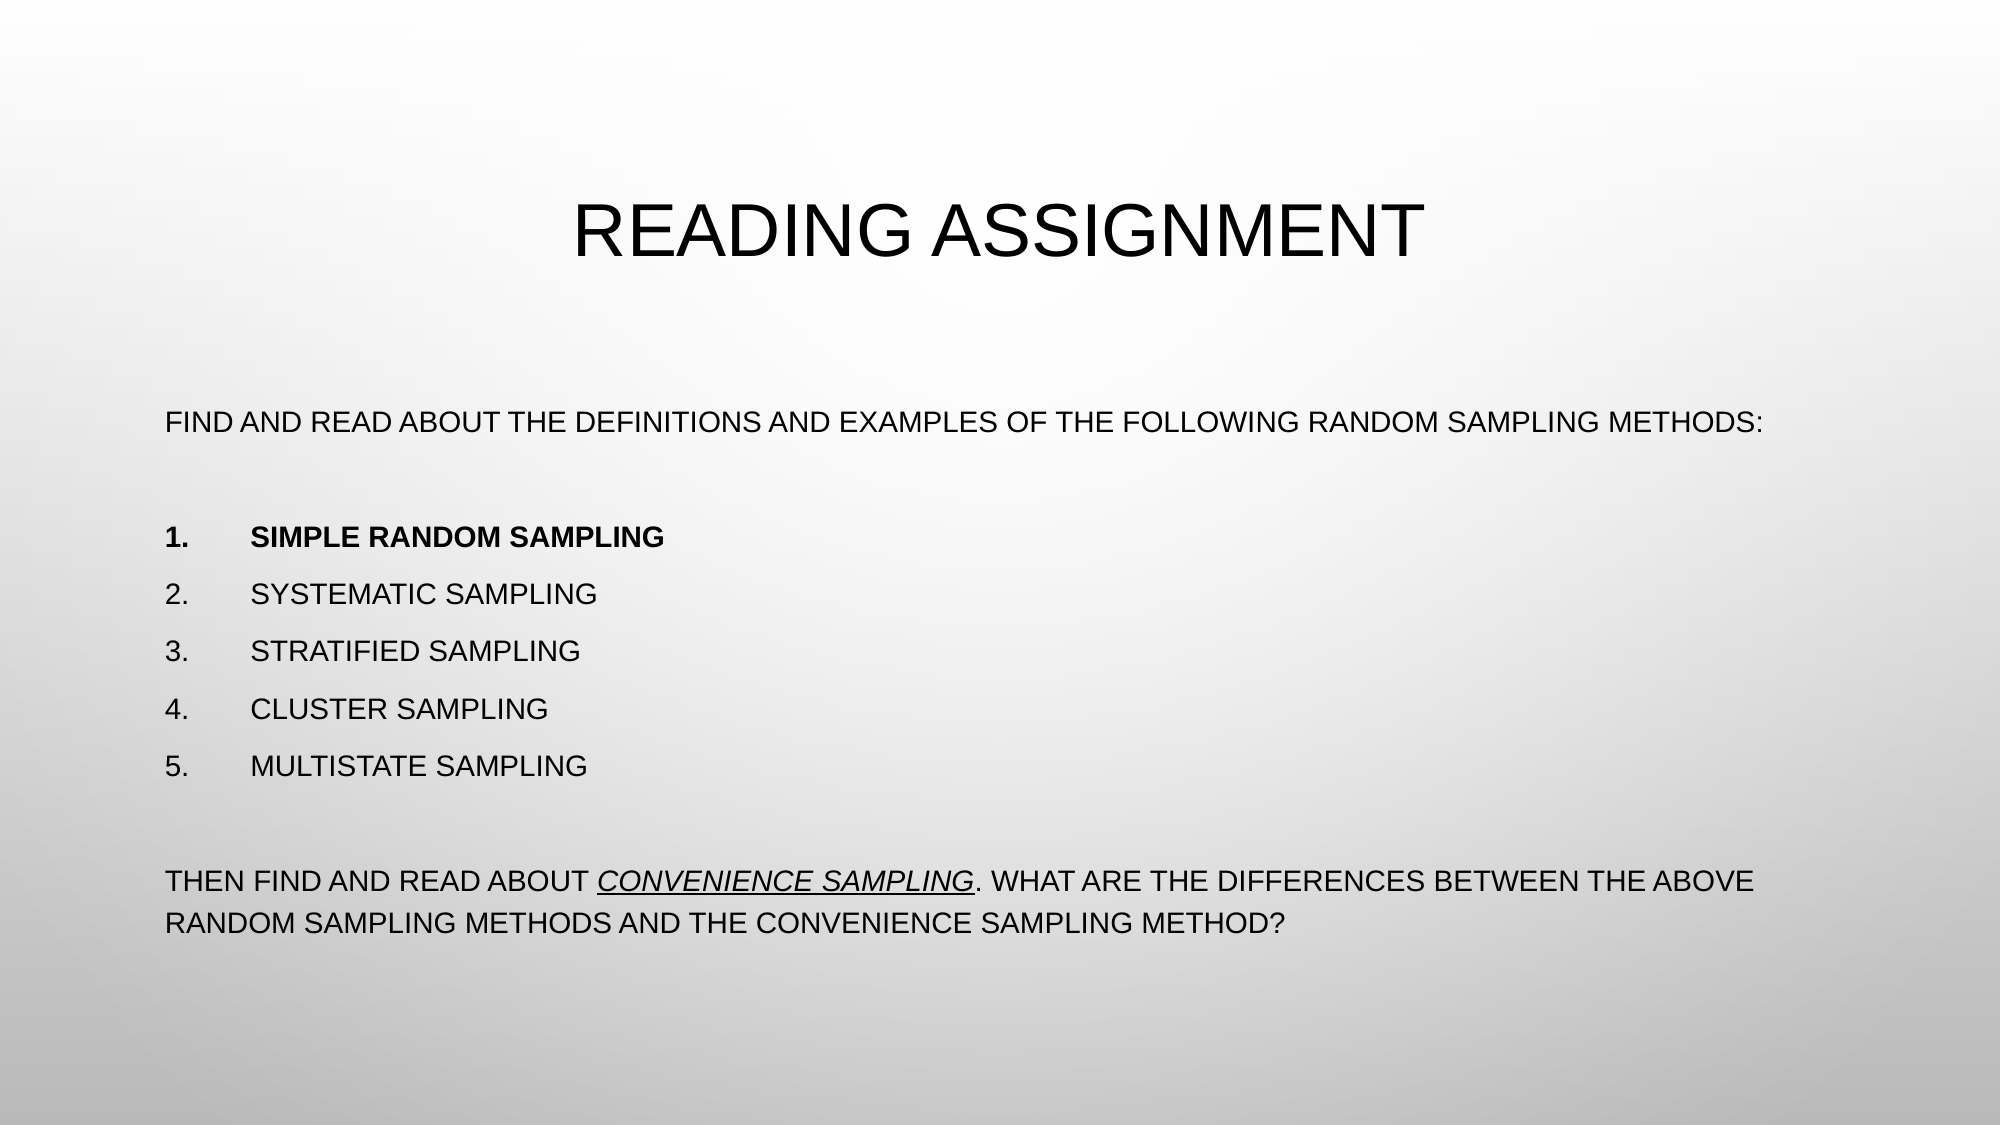

# Reading Assignment
Find and read about the definitions and examples of the following random sampling methods:

Simple Random Sampling
Systematic Sampling
Stratified Sampling
Cluster Sampling
Multistate Sampling

Then find and read about convenience sampling. What are the differences between the above random sampling methods and the convenience sampling method?